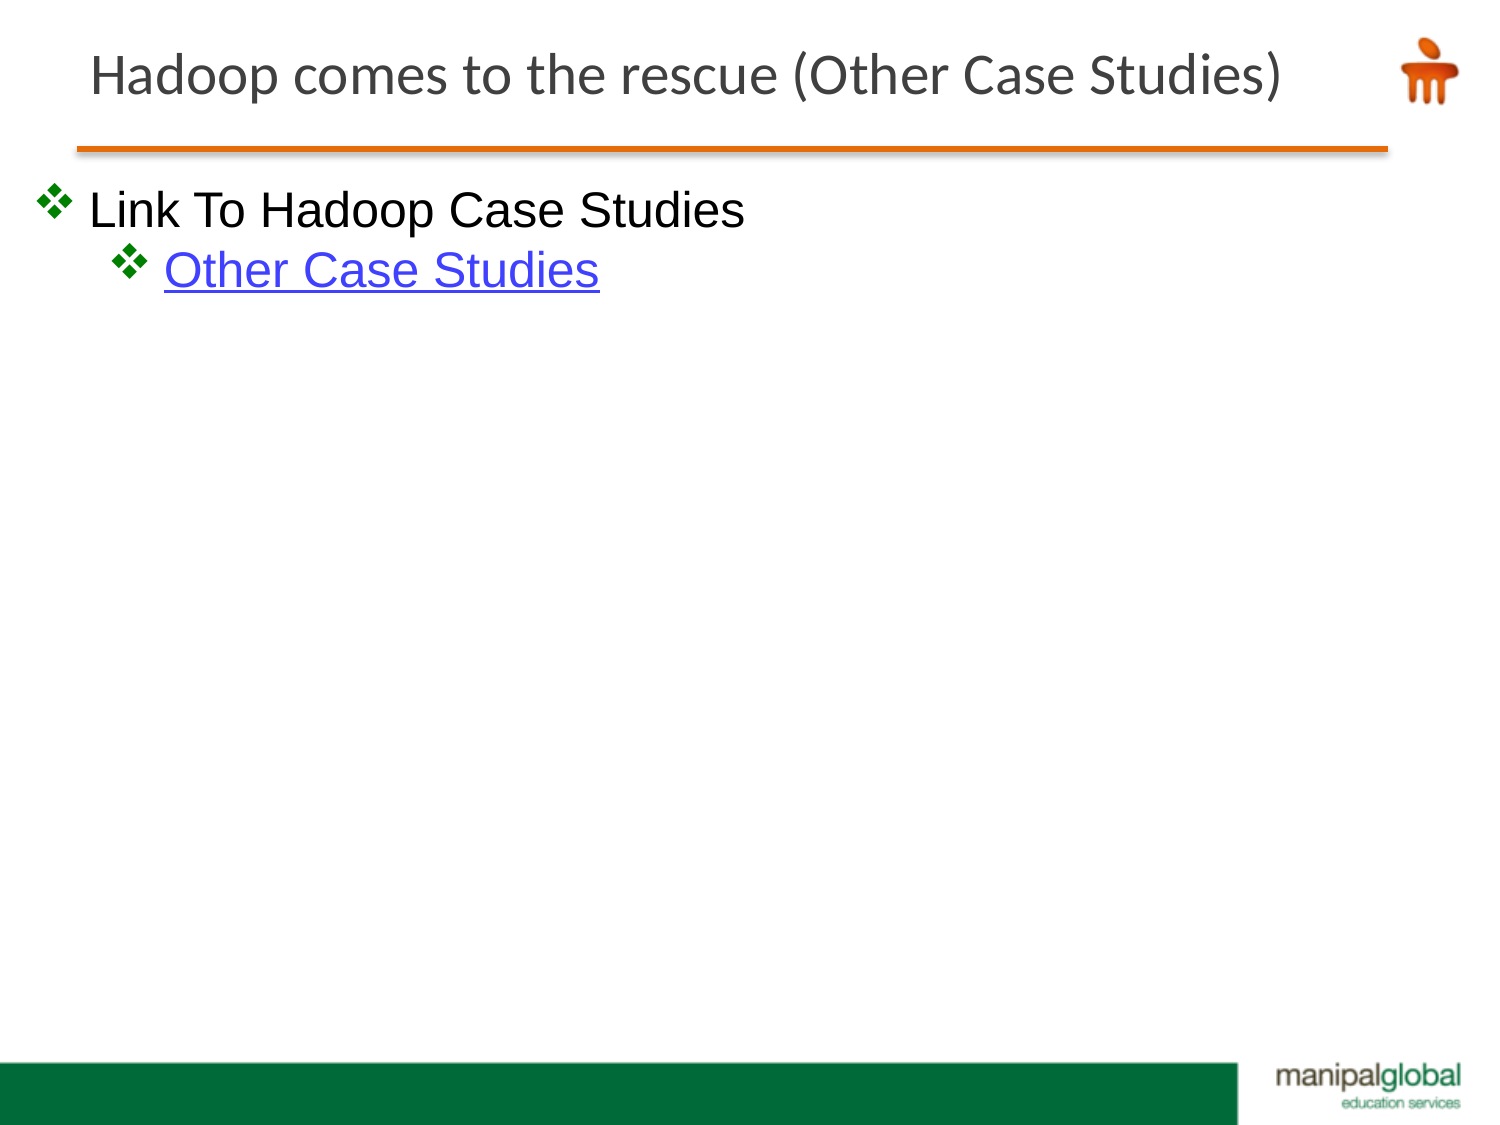

# Hadoop comes to the rescue (Other Case Studies)
Link To Hadoop Case Studies
Other Case Studies